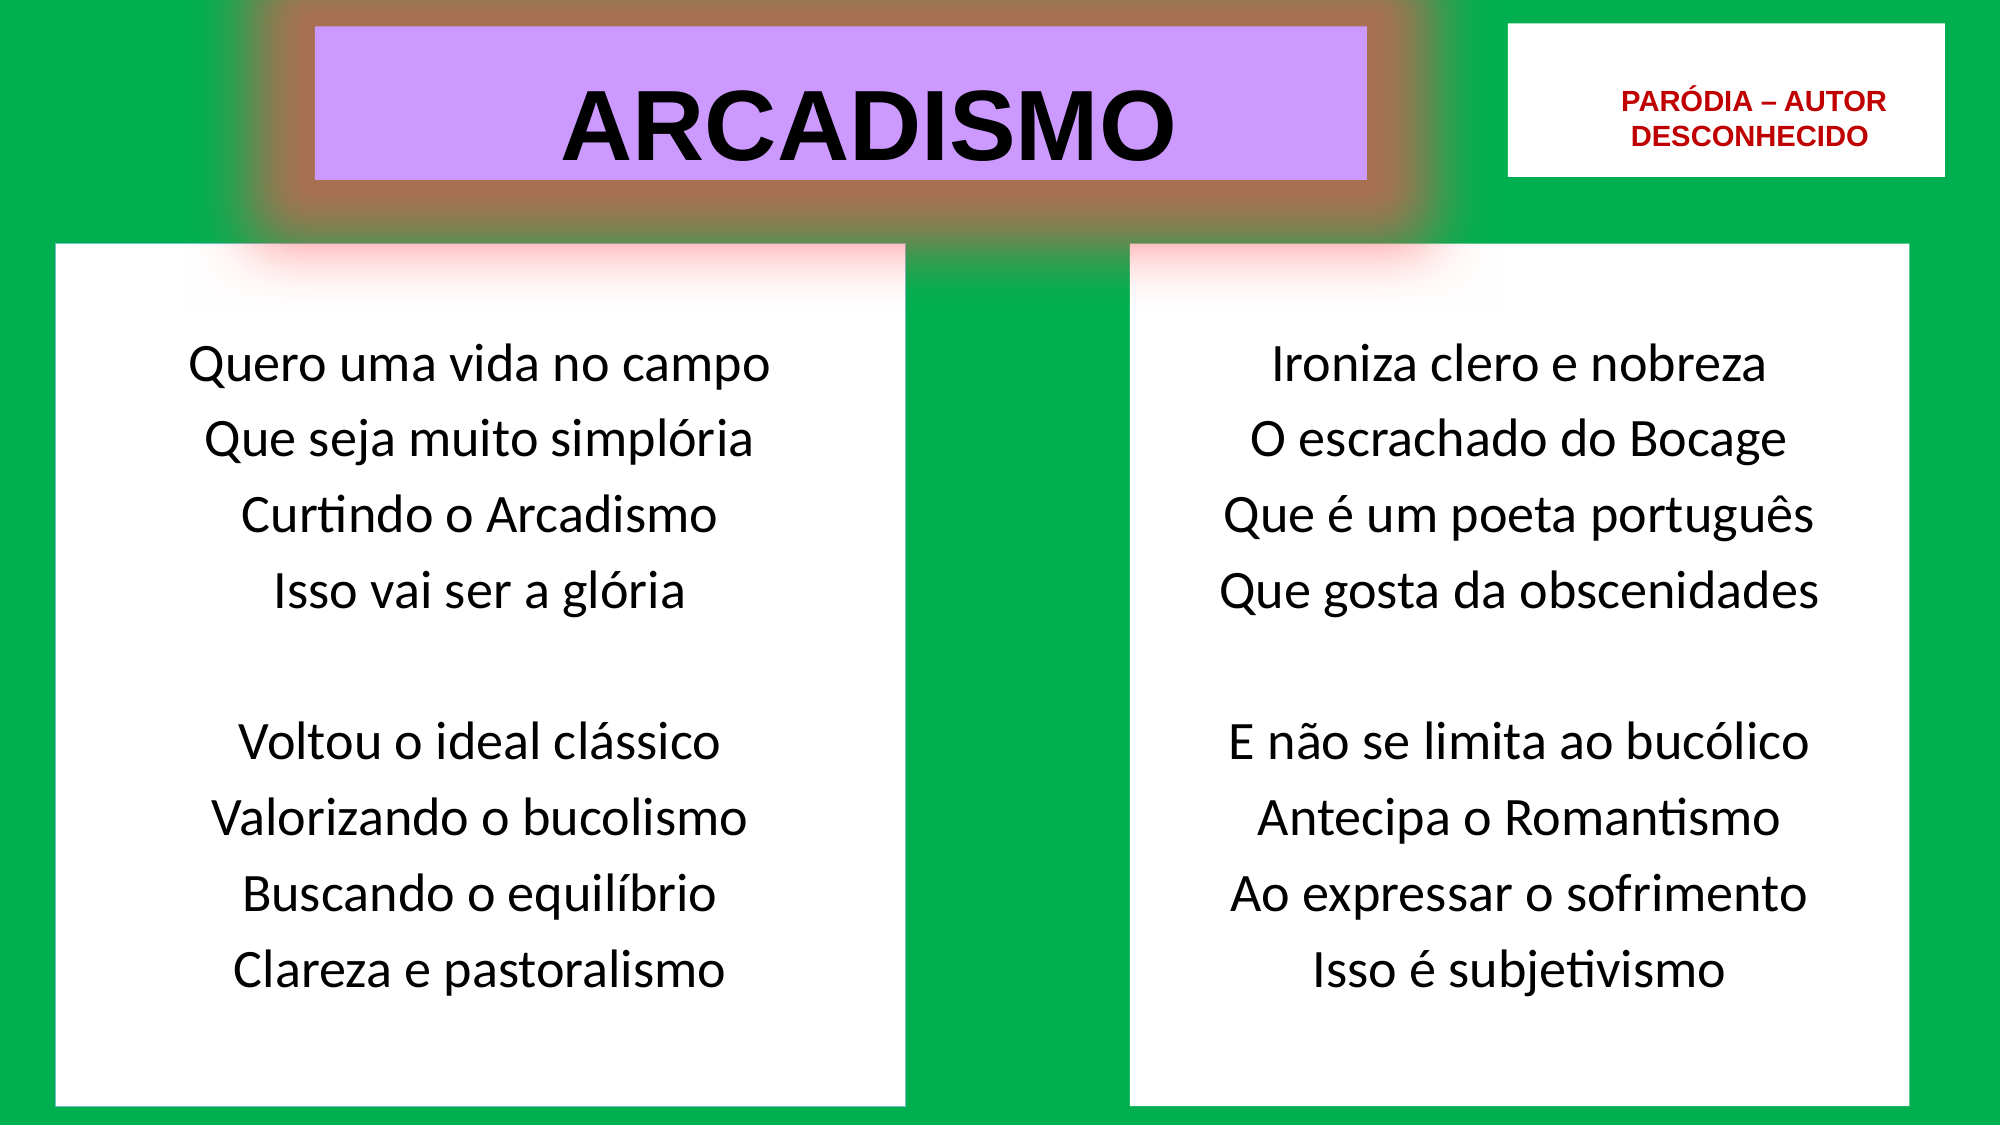

# PARÓDIA – AUTOR DESCONHECIDO
ARCADISMO

Ironiza clero e nobreza
O escrachado do Bocage
Que é um poeta português
Que gosta da obscenidades

E não se limita ao bucólico
Antecipa o Romantismo
Ao expressar o sofrimento
Isso é subjetivismo

Quero uma vida no campo
Que seja muito simplória
Curtindo o Arcadismo
Isso vai ser a glória

Voltou o ideal clássico
Valorizando o bucolismo
Buscando o equilíbrio
Clareza e pastoralismo